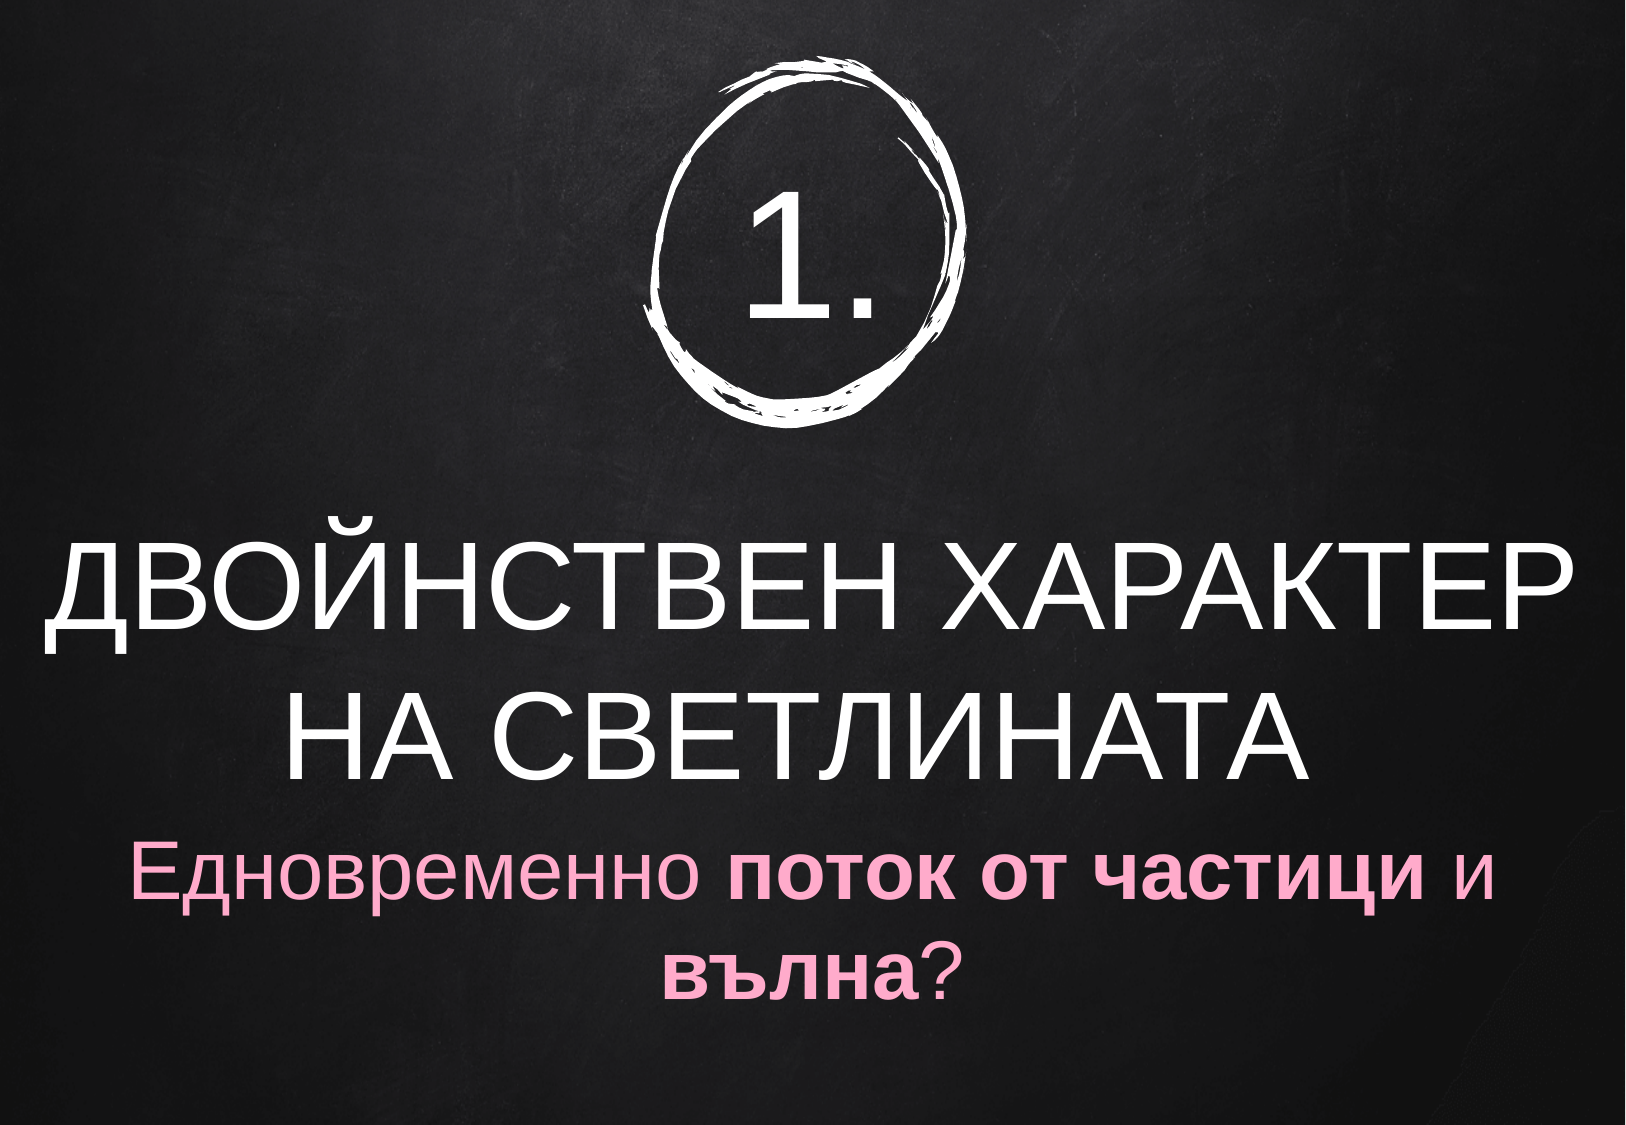

# 1.
ДВОЙНСТВЕН ХАРАКТЕР НА СВЕТЛИНАТА
Едновременно поток от частици и вълна?